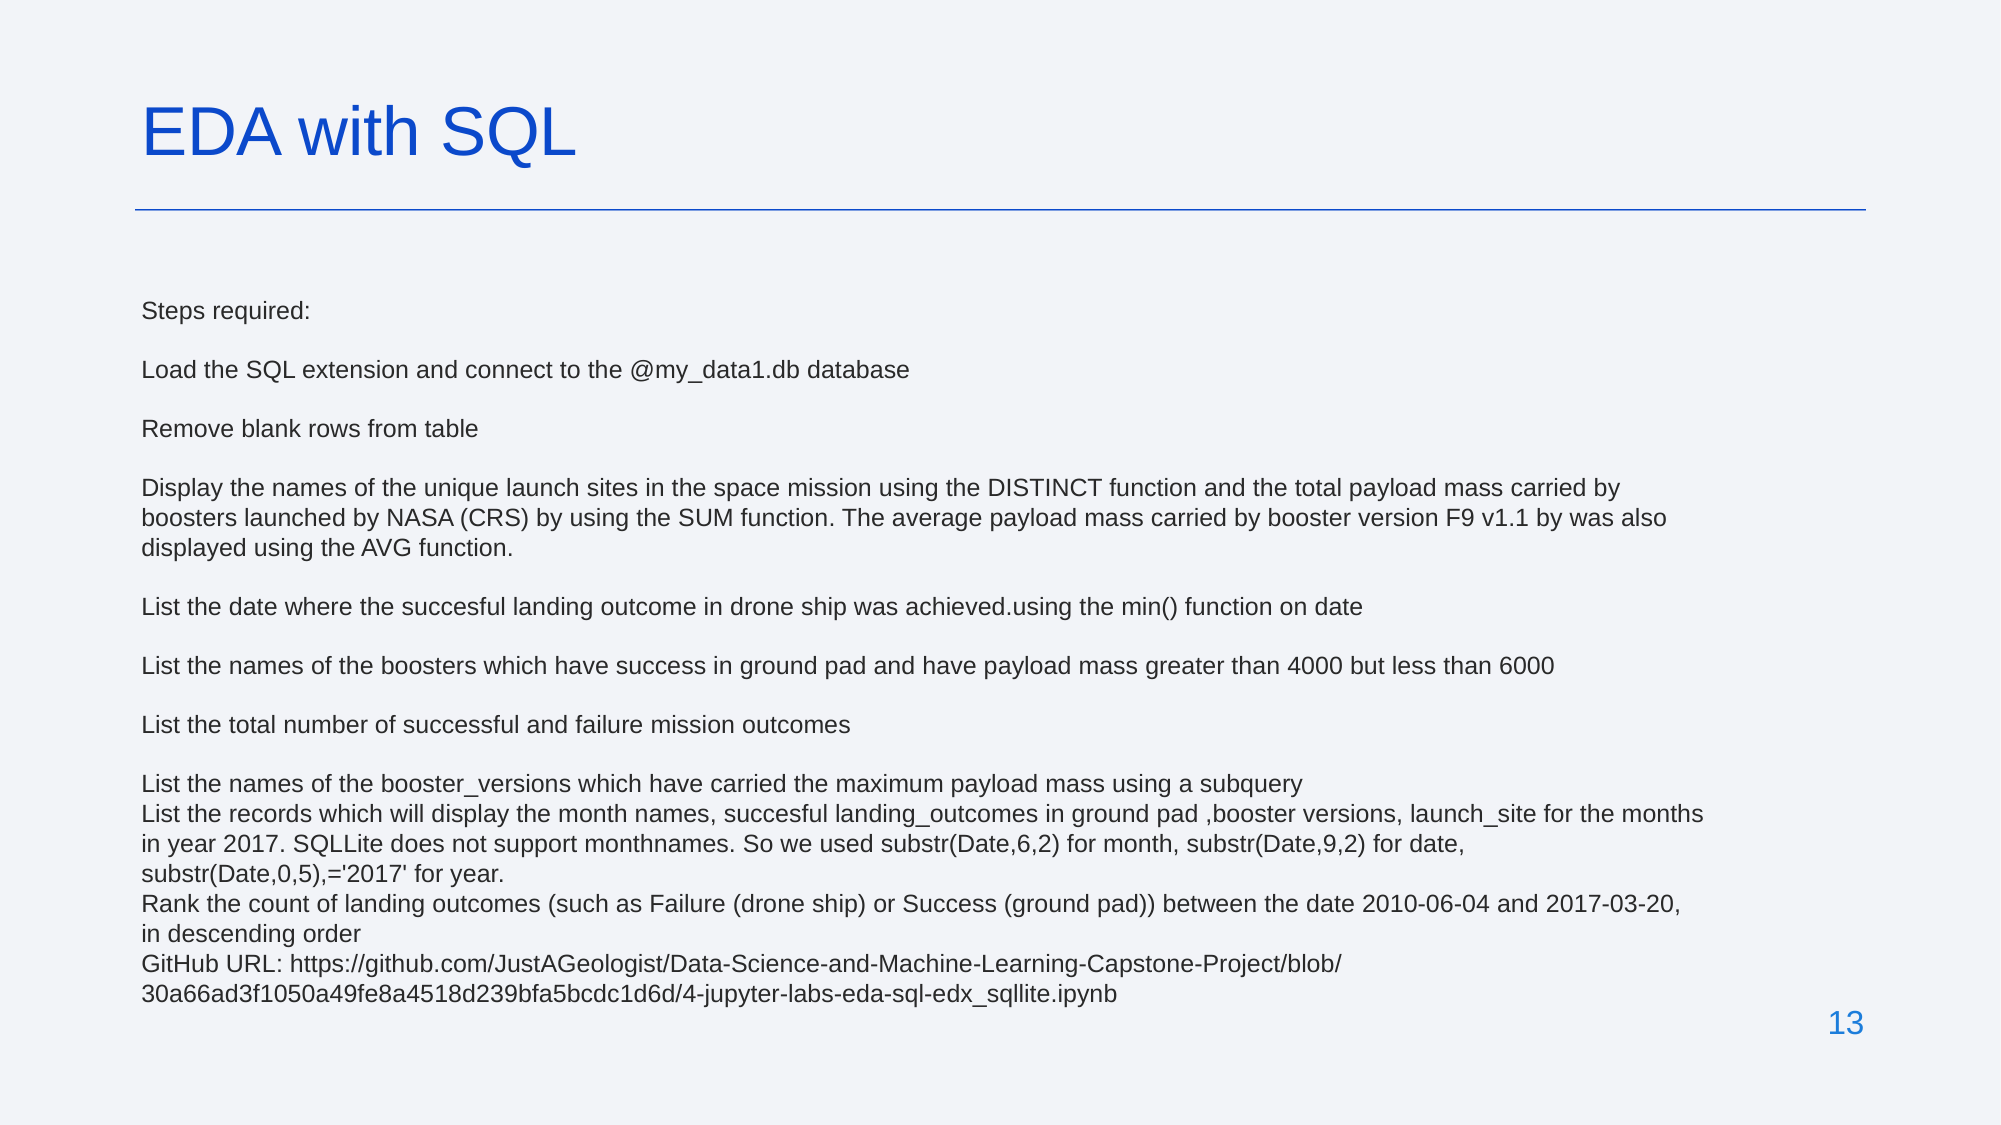

EDA with SQL
Steps required:
Load the SQL extension and connect to the @my_data1.db database
Remove blank rows from table
Display the names of the unique launch sites in the space mission using the DISTINCT function and the total payload mass carried by boosters launched by NASA (CRS) by using the SUM function. The average payload mass carried by booster version F9 v1.1 by was also displayed using the AVG function.
List the date where the succesful landing outcome in drone ship was achieved.using the min() function on date
List the names of the boosters which have success in ground pad and have payload mass greater than 4000 but less than 6000
List the total number of successful and failure mission outcomes
List the names of the booster_versions which have carried the maximum payload mass using a subquery
List the records which will display the month names, succesful landing_outcomes in ground pad ,booster versions, launch_site for the months in year 2017. SQLLite does not support monthnames. So we used substr(Date,6,2) for month, substr(Date,9,2) for date, substr(Date,0,5),='2017' for year.
Rank the count of landing outcomes (such as Failure (drone ship) or Success (ground pad)) between the date 2010-06-04 and 2017-03-20, in descending order
GitHub URL: https://github.com/JustAGeologist/Data-Science-and-Machine-Learning-Capstone-Project/blob/30a66ad3f1050a49fe8a4518d239bfa5bcdc1d6d/4-jupyter-labs-eda-sql-edx_sqllite.ipynb

13